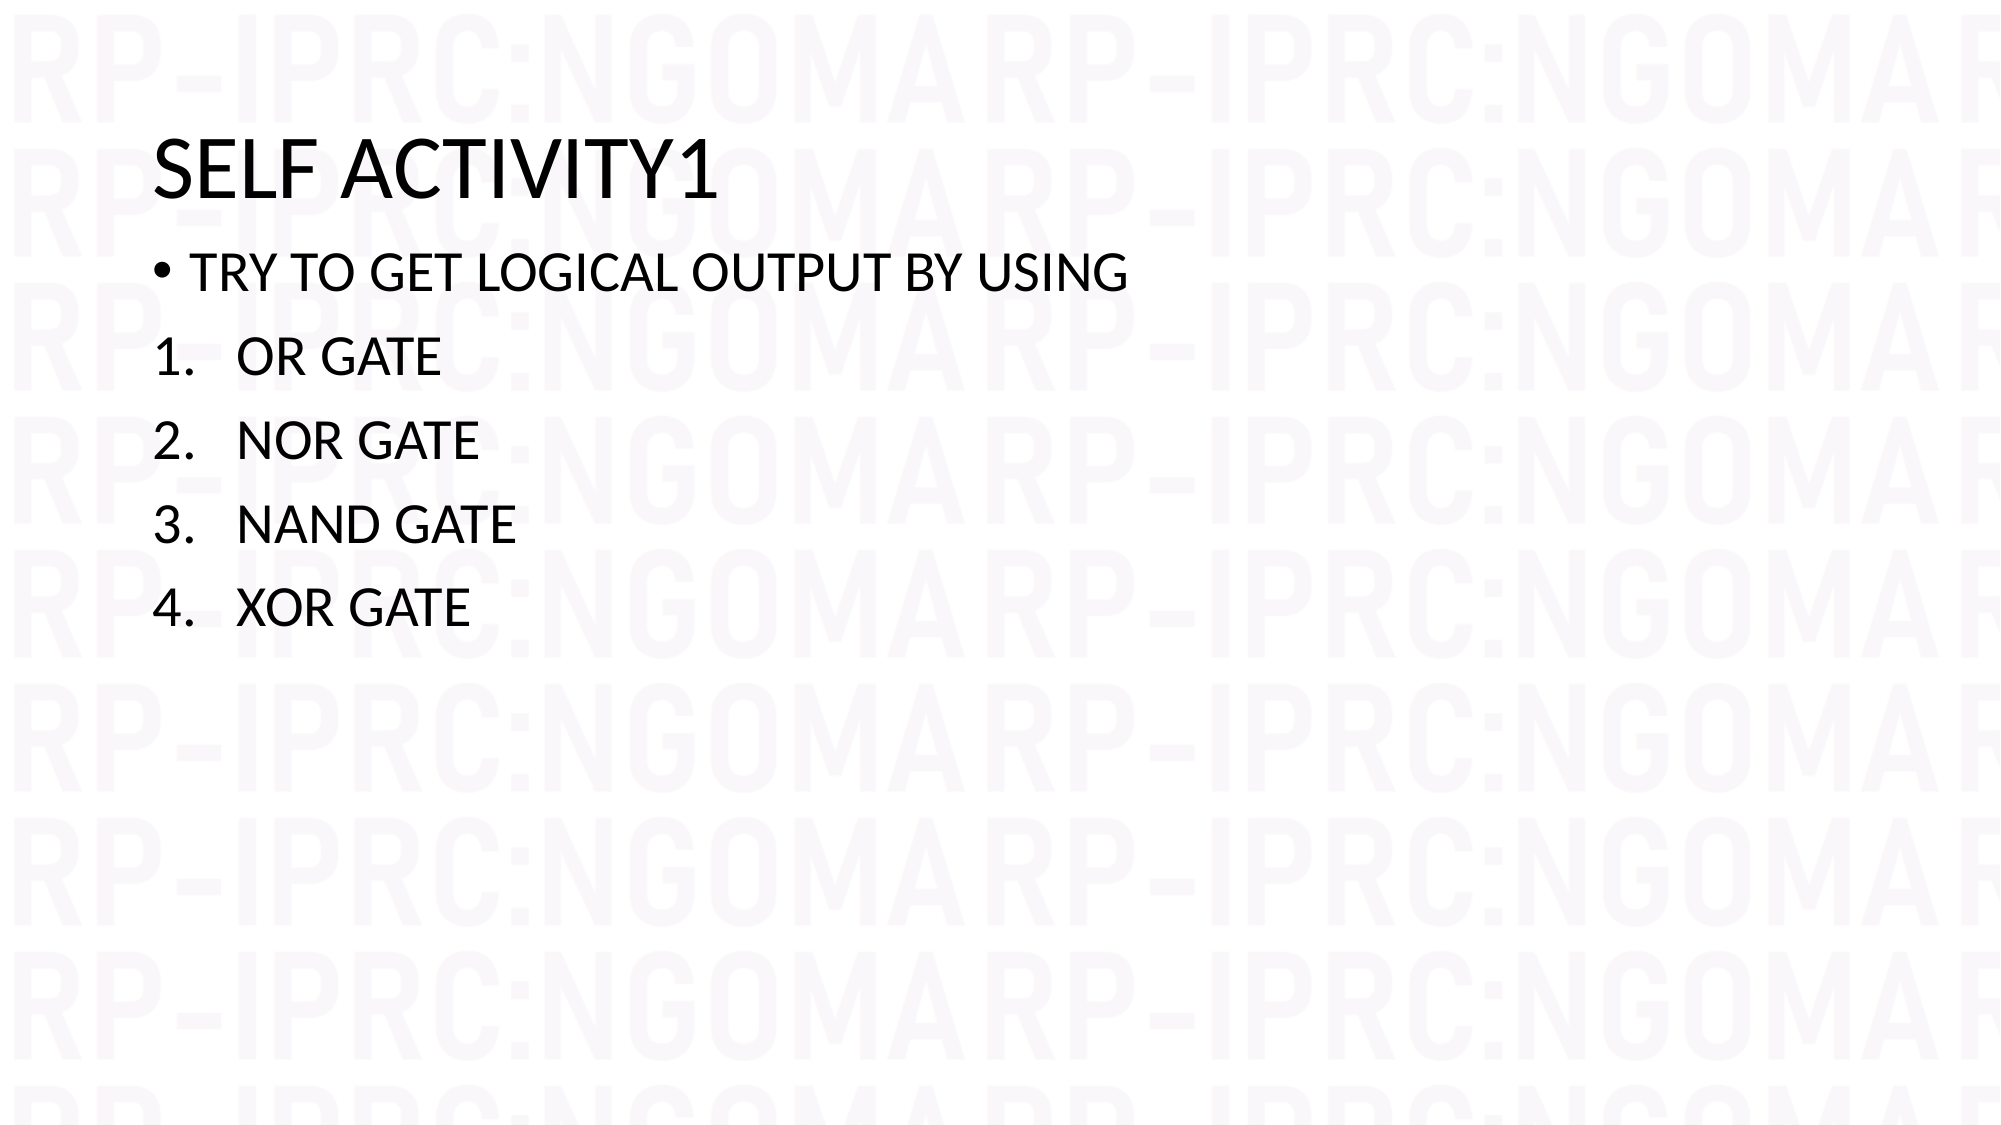

# SELF ACTIVITY1
TRY TO GET LOGICAL OUTPUT BY USING
OR GATE
NOR GATE
NAND GATE
XOR GATE